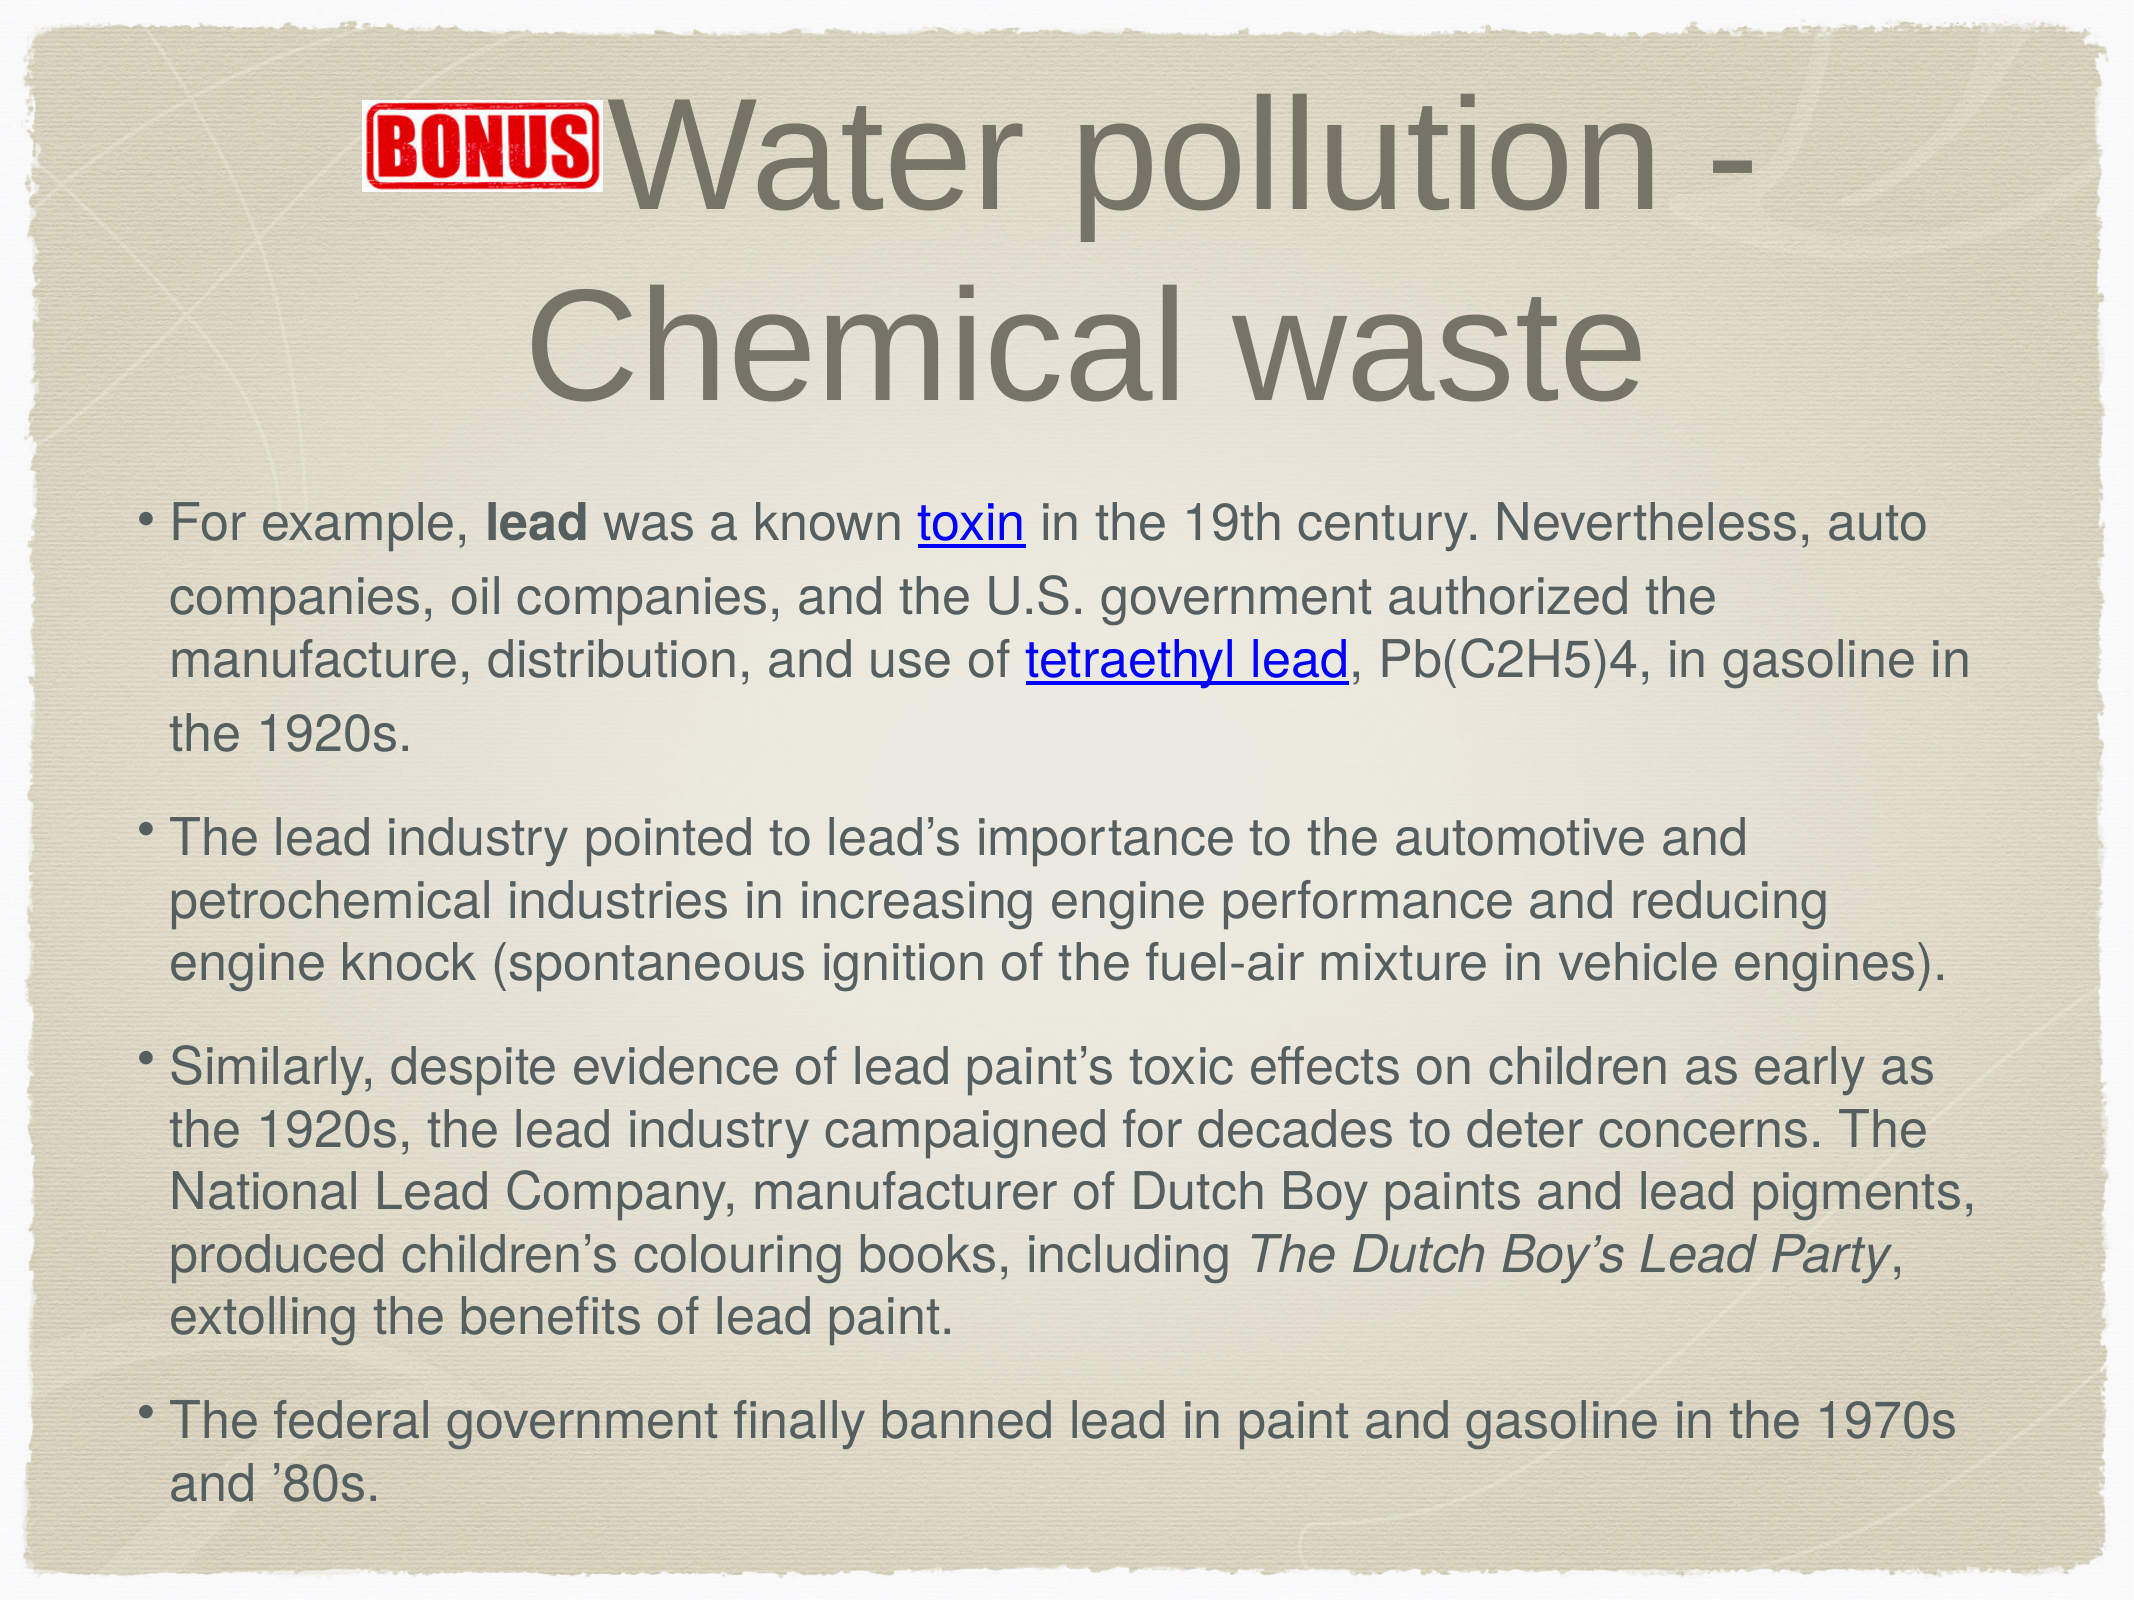

# Water pollution - Chemical waste
For example, lead was a known toxin in the 19th century. Nevertheless, auto companies, oil companies, and the U.S. government authorized the manufacture, distribution, and use of tetraethyl lead, Pb(C2H5)4, in gasoline in the 1920s.
The lead industry pointed to lead’s importance to the automotive and petrochemical industries in increasing engine performance and reducing engine knock (spontaneous ignition of the fuel-air mixture in vehicle engines).
Similarly, despite evidence of lead paint’s toxic effects on children as early as the 1920s, the lead industry campaigned for decades to deter concerns. The National Lead Company, manufacturer of Dutch Boy paints and lead pigments, produced children’s colouring books, including The Dutch Boy’s Lead Party, extolling the benefits of lead paint.
The federal government finally banned lead in paint and gasoline in the 1970s and ’80s.